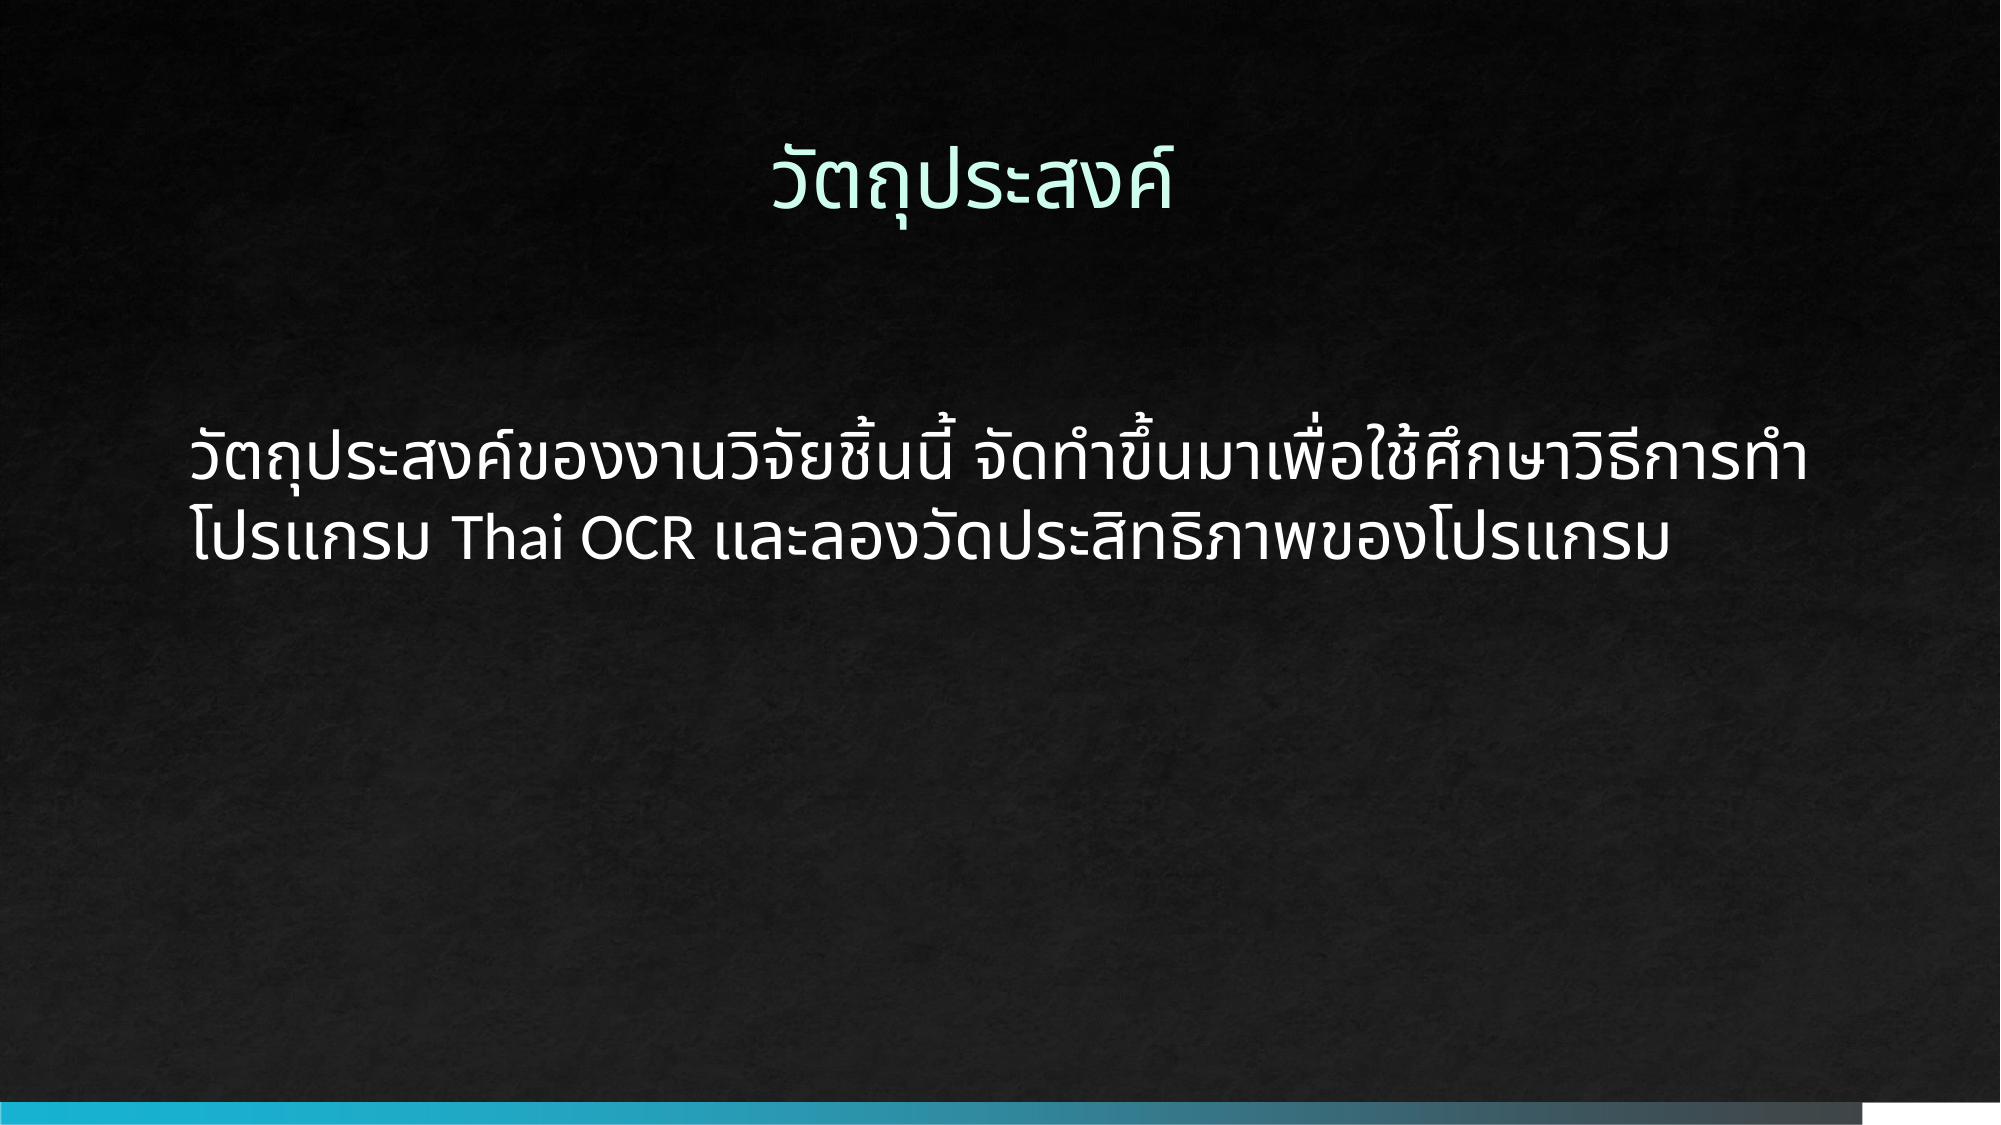

# วัตถุประสงค์
วัตถุประสงค์ของงานวิจัยชิ้นนี้ จัดทําขึ้นมาเพื่อใช้ศึกษาวิธีการทำโปรแกรม Thai OCR และลองวัดประสิทธิภาพของโปรแกรม